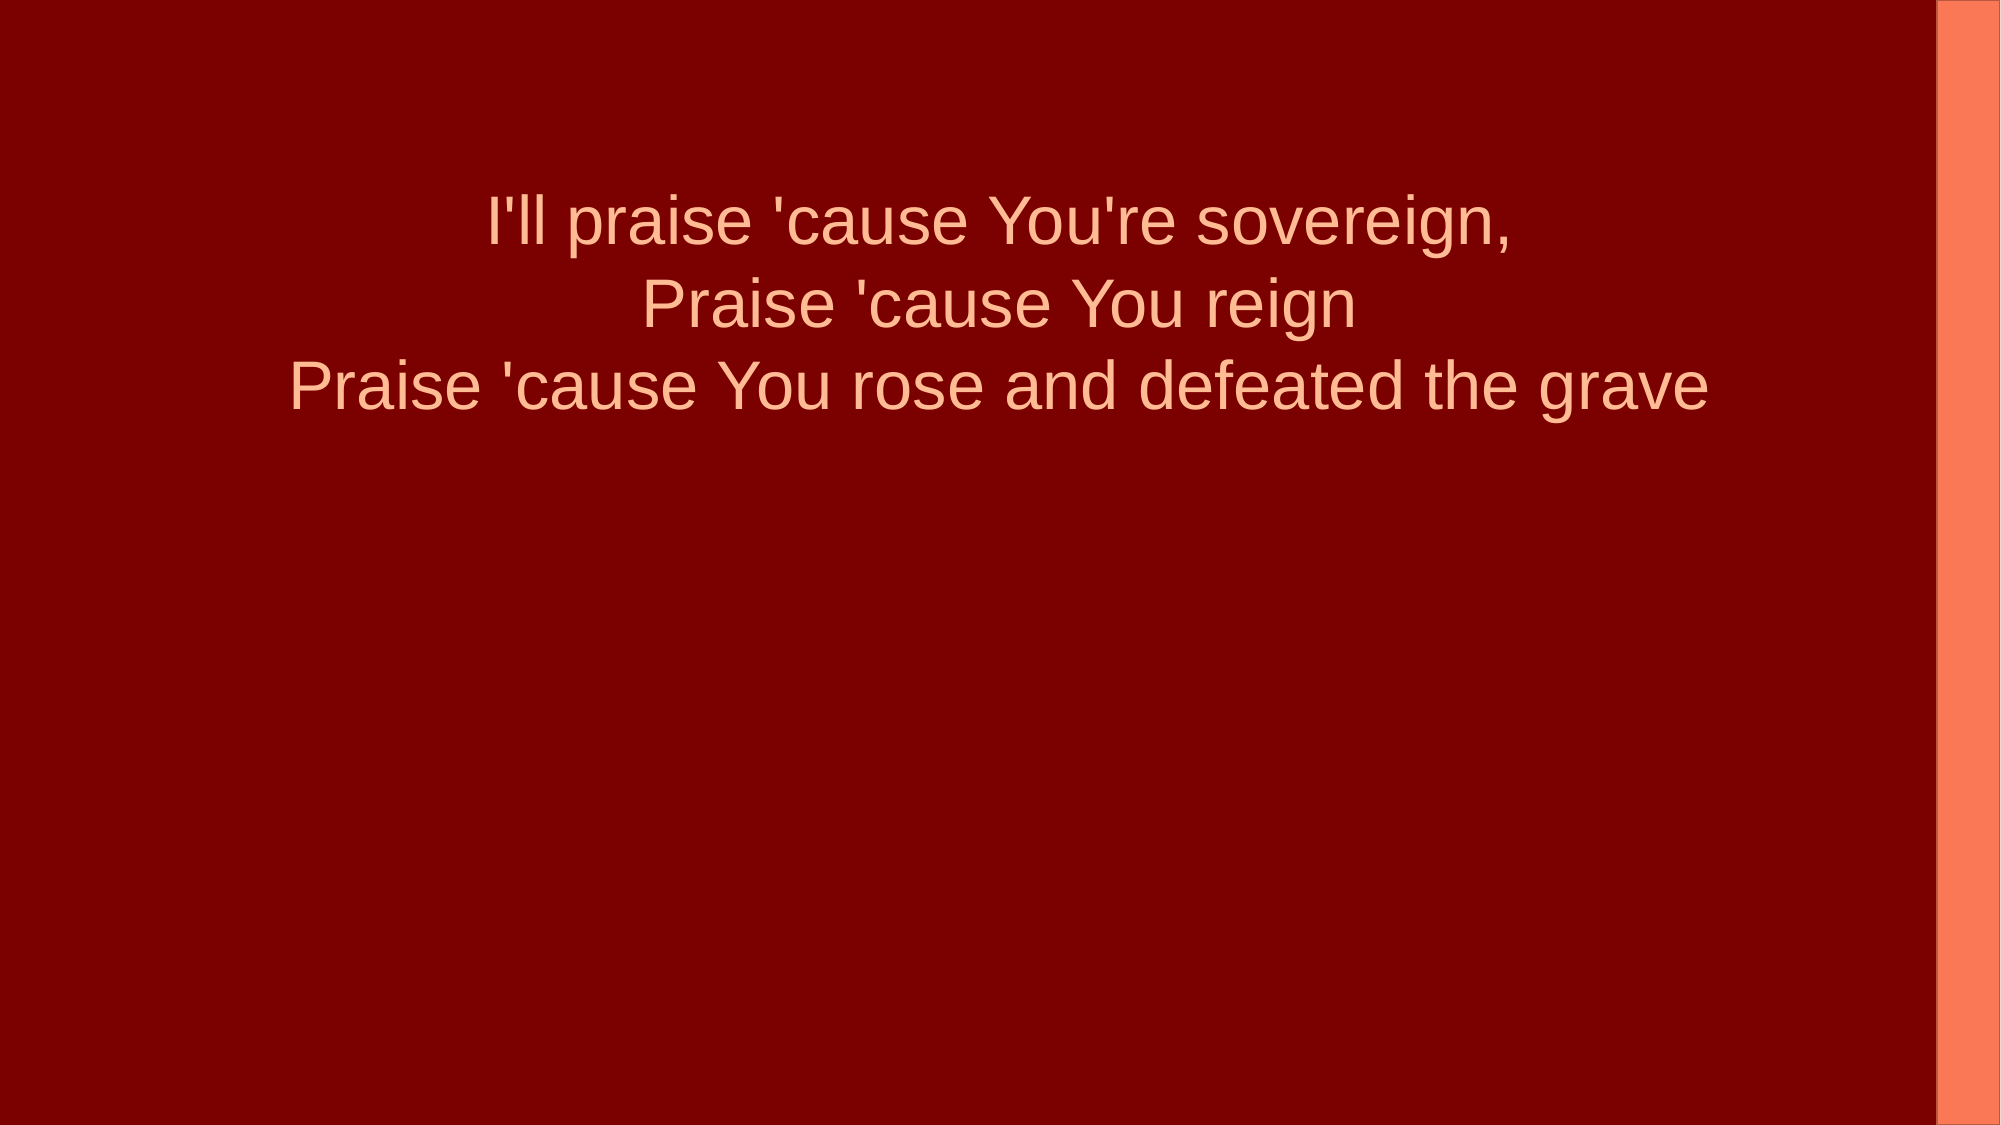

I'll praise 'cause You're sovereign,
Praise 'cause You reign
Praise 'cause You rose and defeated the grave